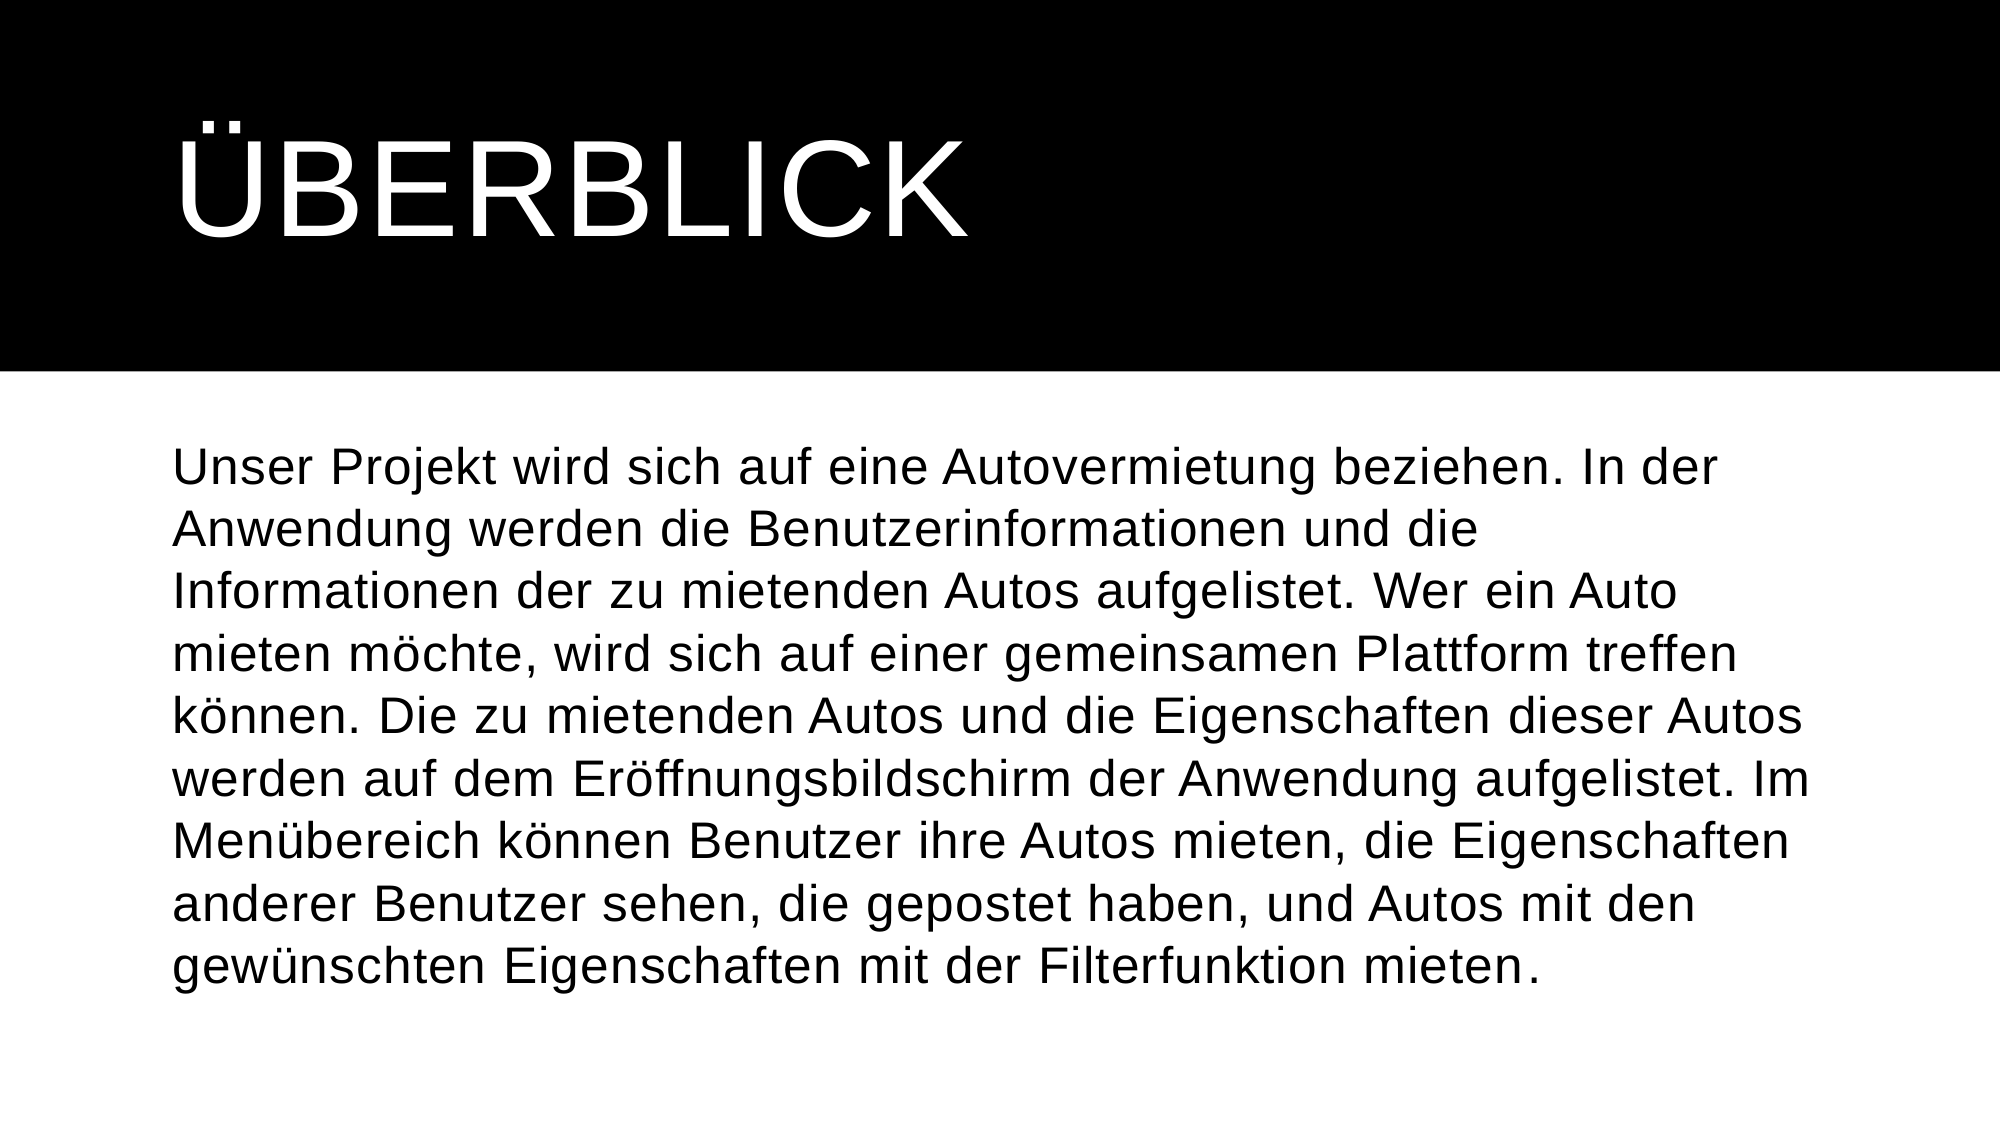

# ÜBERBLICK
Unser Projekt wird sich auf eine Autovermietung beziehen. In der Anwendung werden die Benutzerinformationen und die Informationen der zu mietenden Autos aufgelistet. Wer ein Auto mieten möchte, wird sich auf einer gemeinsamen Plattform treffen können. Die zu mietenden Autos und die Eigenschaften dieser Autos werden auf dem Eröffnungsbildschirm der Anwendung aufgelistet. Im Menübereich können Benutzer ihre Autos mieten, die Eigenschaften anderer Benutzer sehen, die gepostet haben, und Autos mit den gewünschten Eigenschaften mit der Filterfunktion mieten.